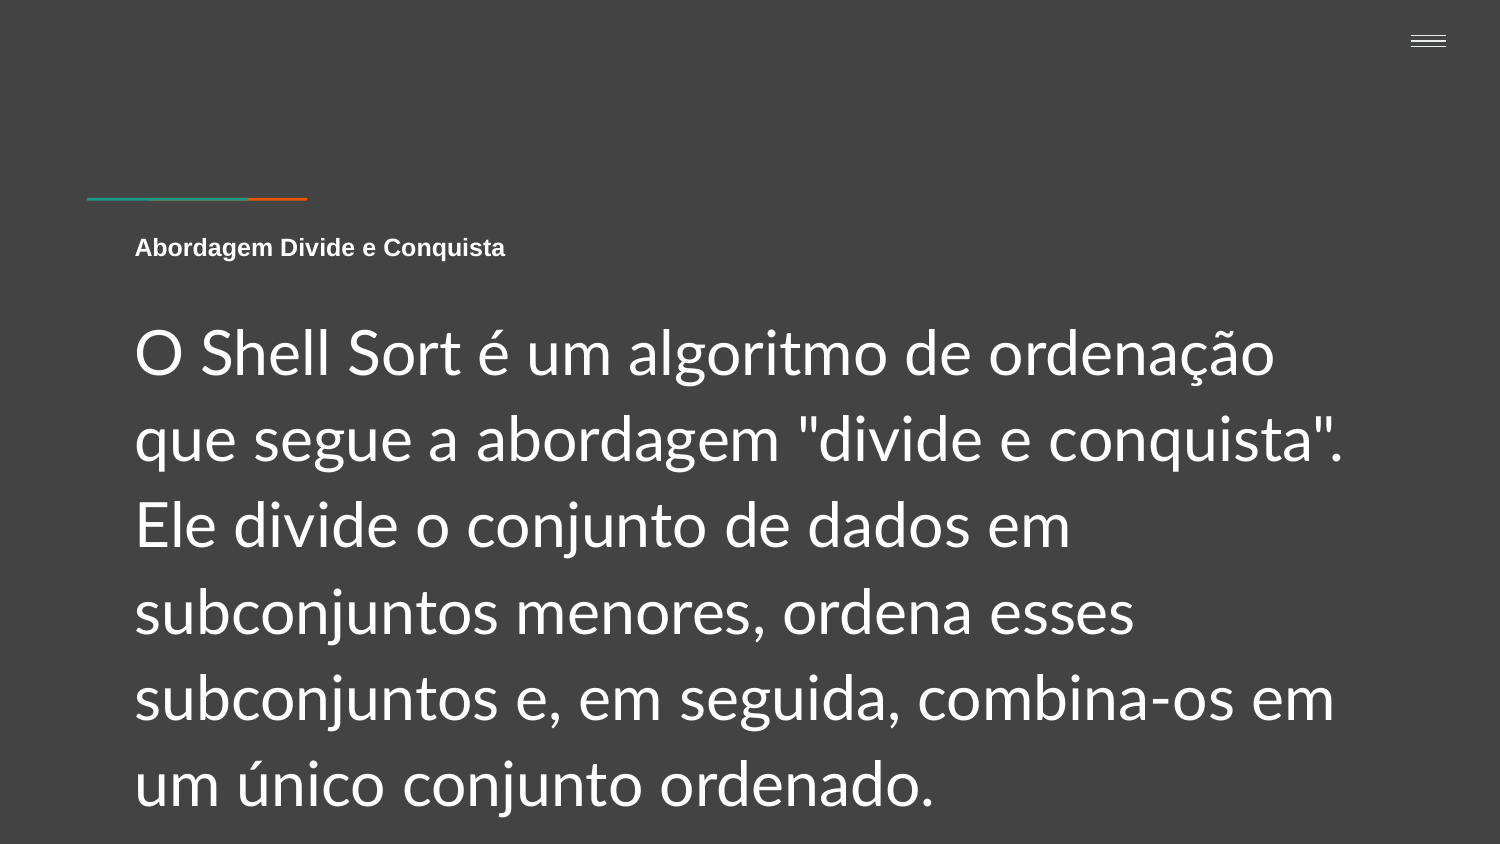

# Abordagem Divide e Conquista
O Shell Sort é um algoritmo de ordenação que segue a abordagem "divide e conquista". Ele divide o conjunto de dados em subconjuntos menores, ordena esses subconjuntos e, em seguida, combina-os em um único conjunto ordenado.